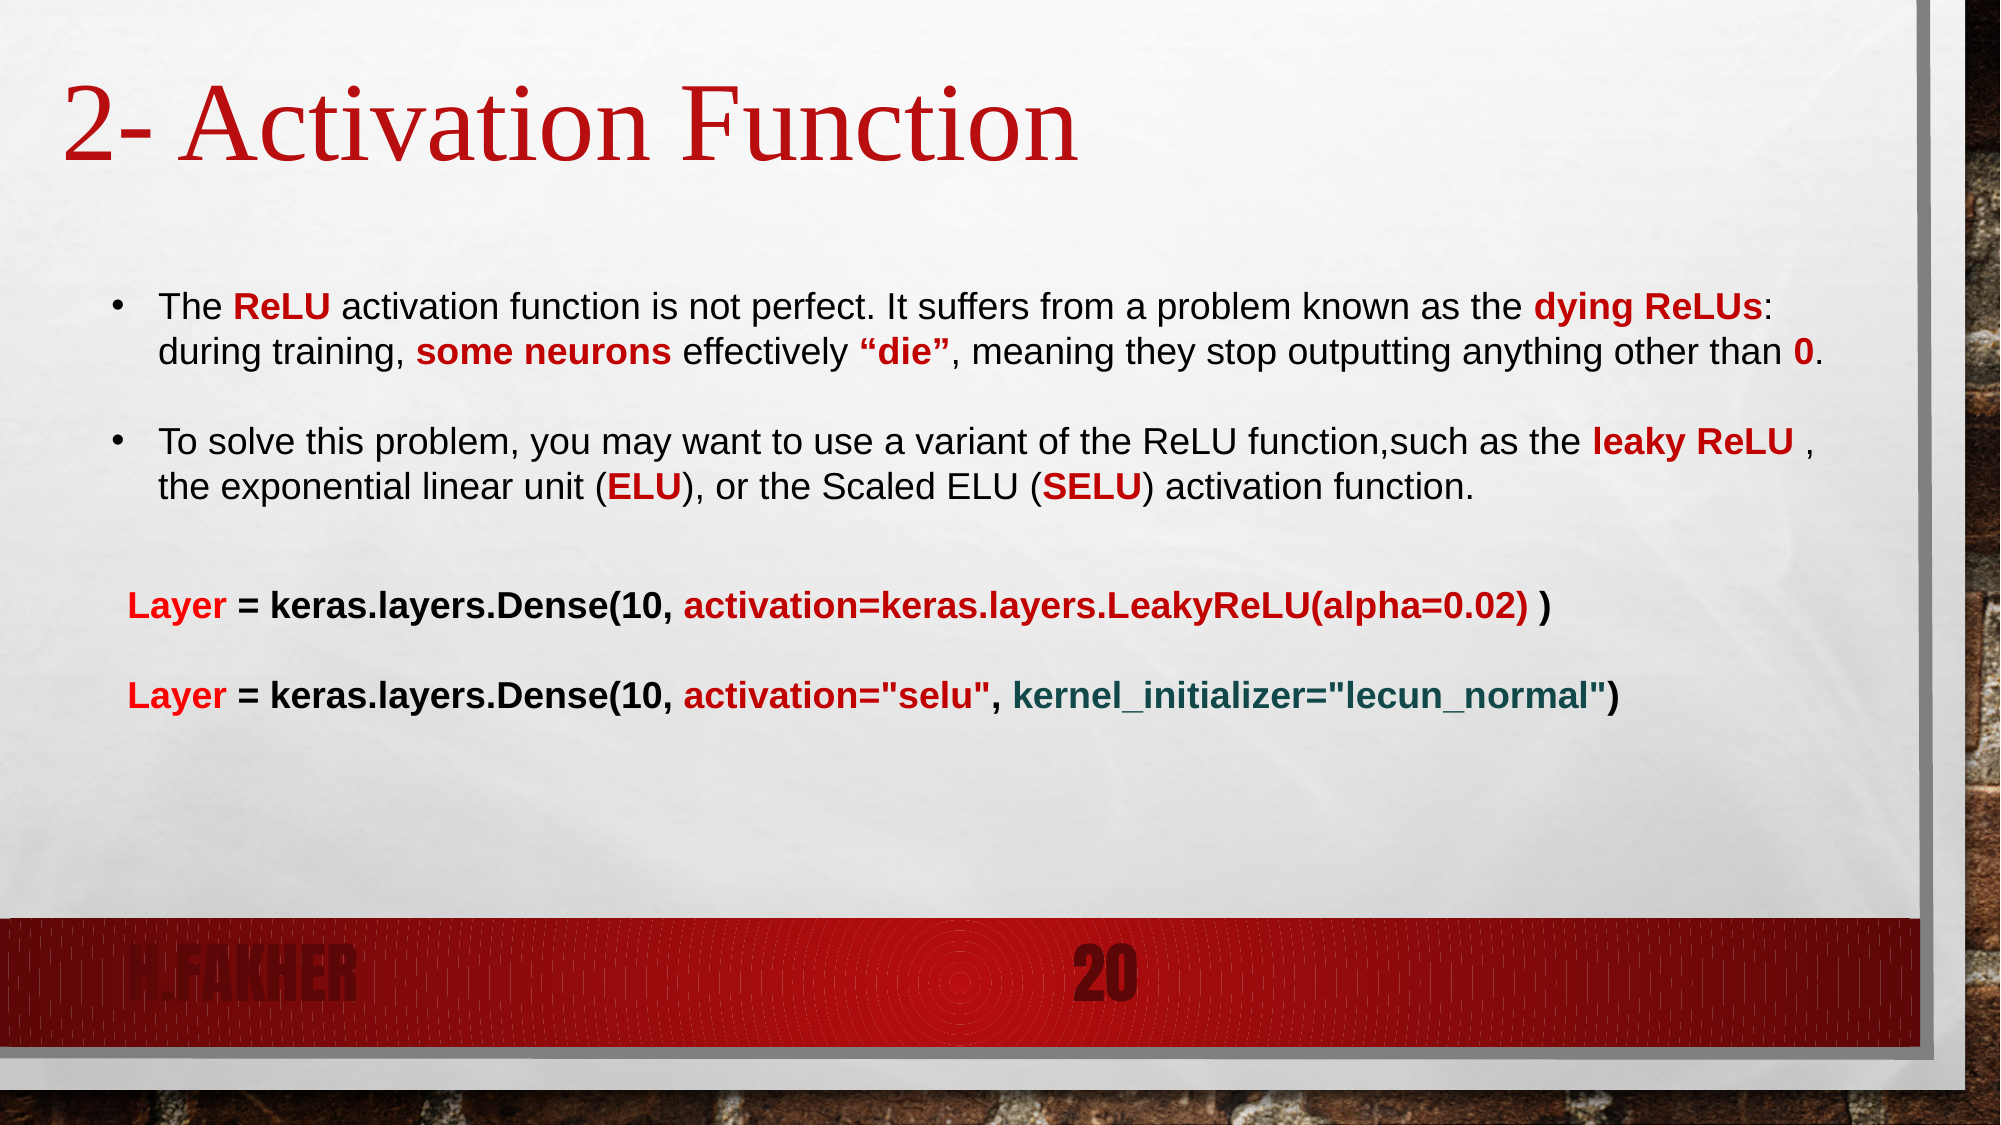

# 2- Activation Function
The ReLU activation function is not perfect. It suffers from a problem known as the dying ReLUs: during training, some neurons effectively “die”, meaning they stop outputting anything other than 0.

To solve this problem, you may want to use a variant of the ReLU function,such as the leaky ReLU , the exponential linear unit (ELU), or the Scaled ELU (SELU) activation function.
Layer = keras.layers.Dense(10, activation=keras.layers.LeakyReLU(alpha=0.02) )

Layer = keras.layers.Dense(10, activation="selu", kernel_initializer="lecun_normal")
H.Fakher
20